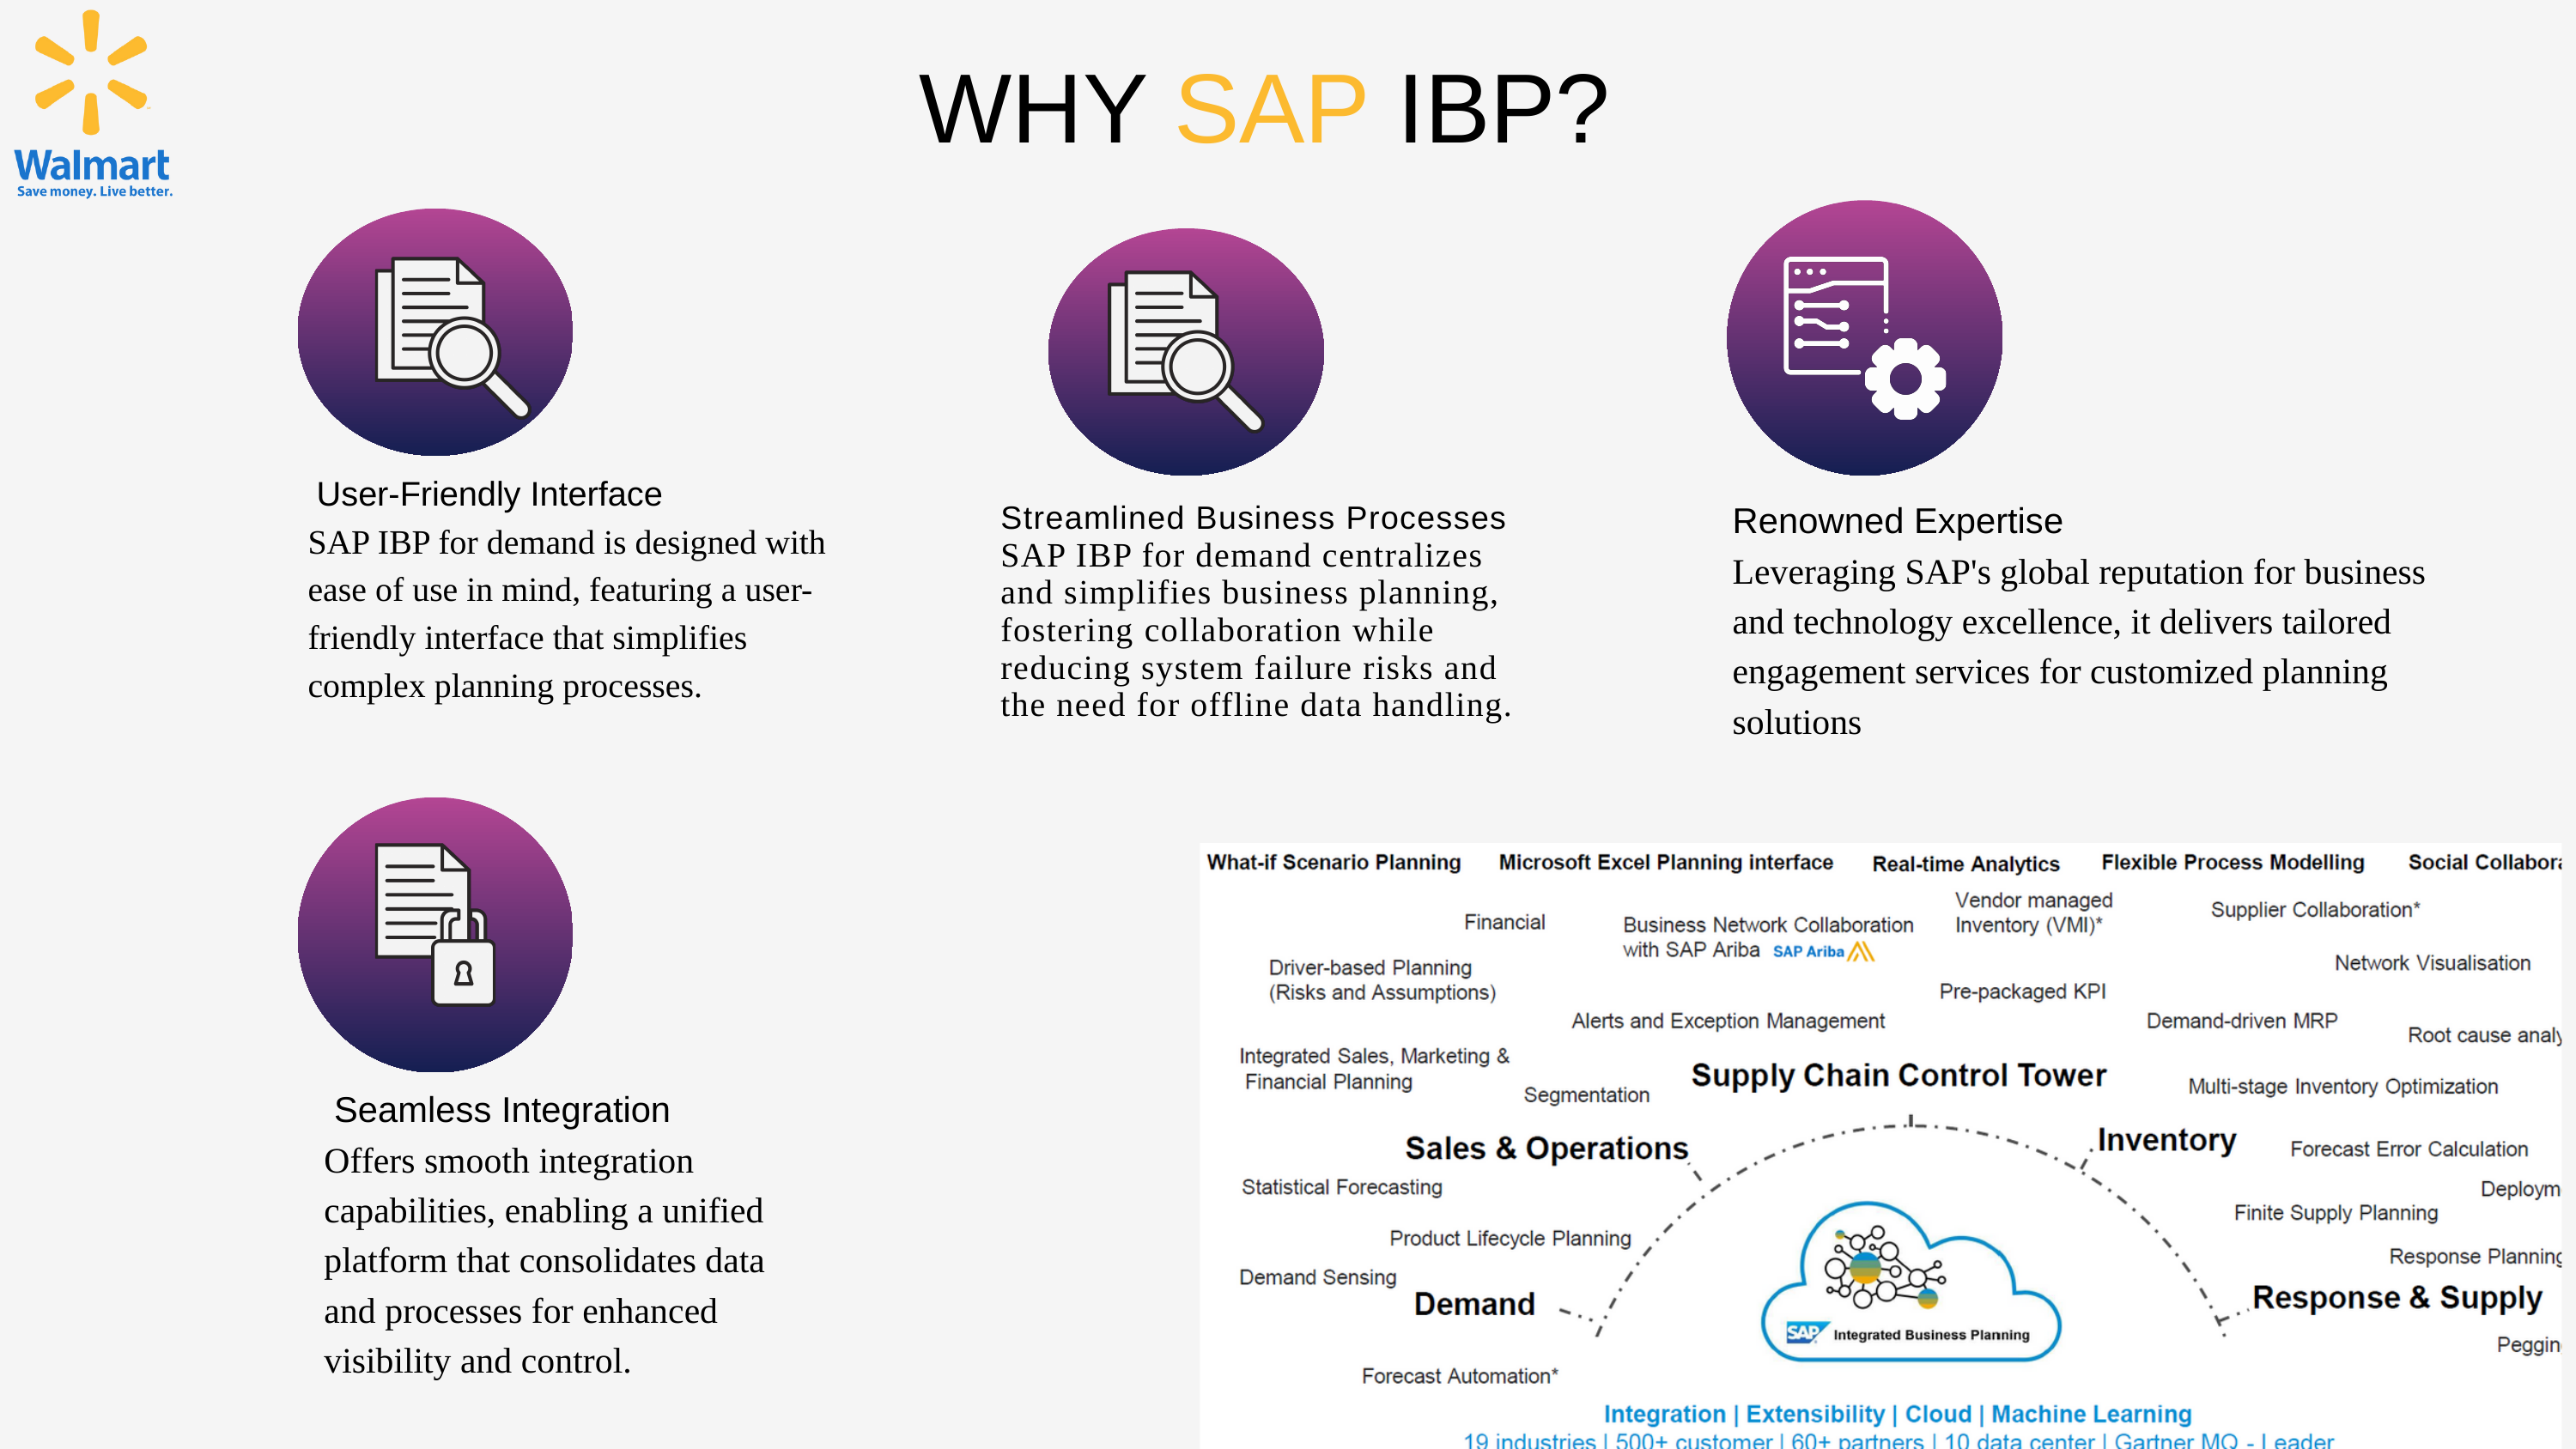

WHY SAP IBP?

 User-Friendly Interface
SAP IBP for demand is designed with ease of use in mind, featuring a user-friendly interface that simplifies complex planning processes.

Renowned Expertise
Leveraging SAP's global reputation for business and technology excellence, it delivers tailored engagement services for customized planning solutions
Streamlined Business Processes
SAP IBP for demand centralizes and simplifies business planning, fostering collaboration while reducing system failure risks and the need for offline data handling.

 Seamless Integration
Offers smooth integration capabilities, enabling a unified platform that consolidates data and processes for enhanced visibility and control.